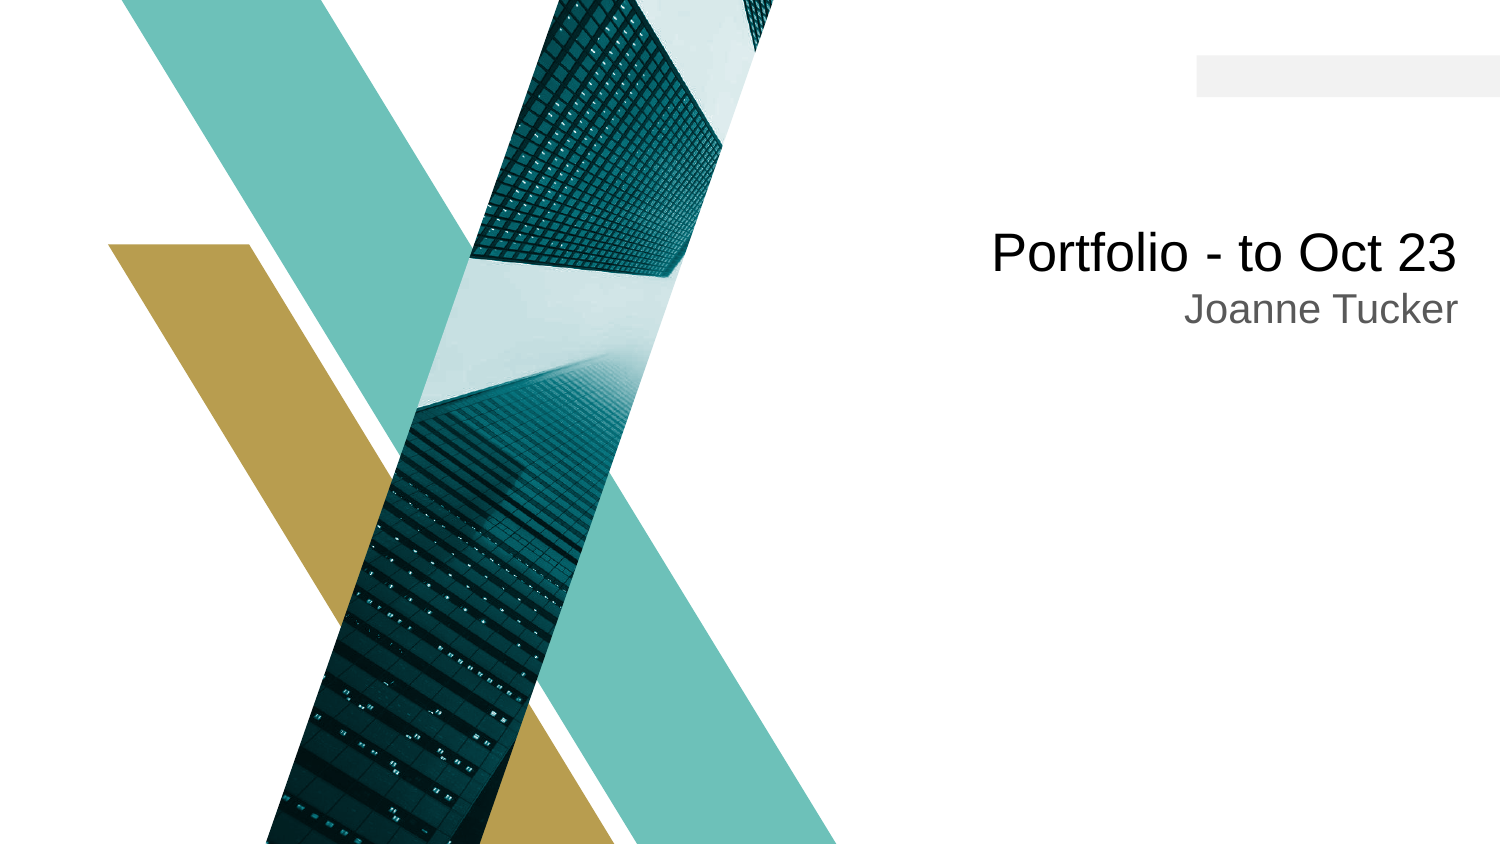

Portfolio - to Oct 23
Joanne Tucker